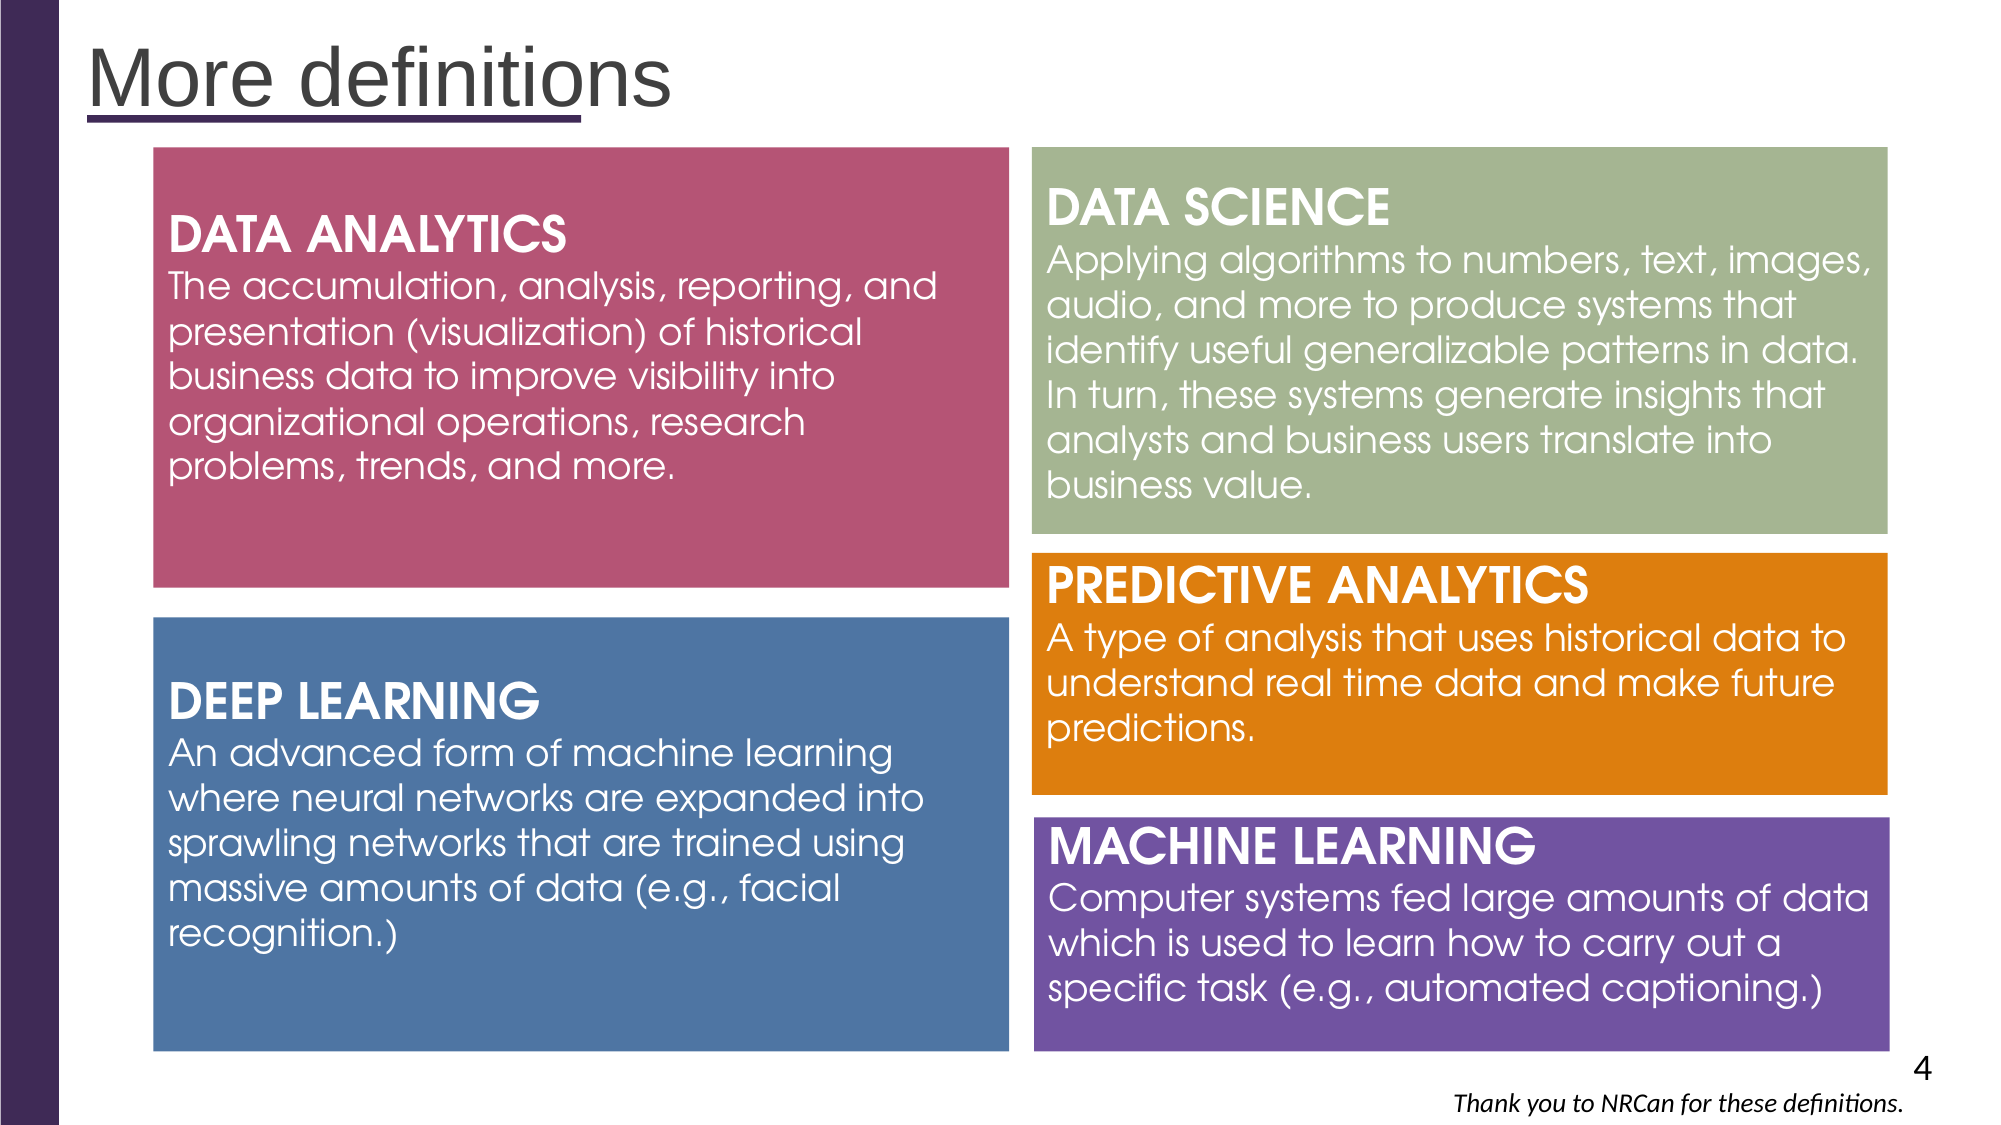

More definitions
DATA SCIENCE
Applying algorithms to numbers, text, images, audio, and more to produce systems that identify useful generalizable patterns in data. In turn, these systems generate insights that analysts and business users translate into business value.
DATA ANALYTICS
The accumulation, analysis, reporting, and presentation (visualization) of historical business data to improve visibility into organizational operations, research problems, trends, and more.

PREDICTIVE ANALYTICS
A type of analysis that uses historical data to understand real time data and make future predictions.

DEEP LEARNING
An advanced form of machine learning where neural networks are expanded into sprawling networks that are trained using massive amounts of data (e.g., facial recognition.)

MACHINE LEARNING
Computer systems fed large amounts of data which is used to learn how to carry out a specific task (e.g., automated captioning.)

4
Thank you to NRCan for these definitions.